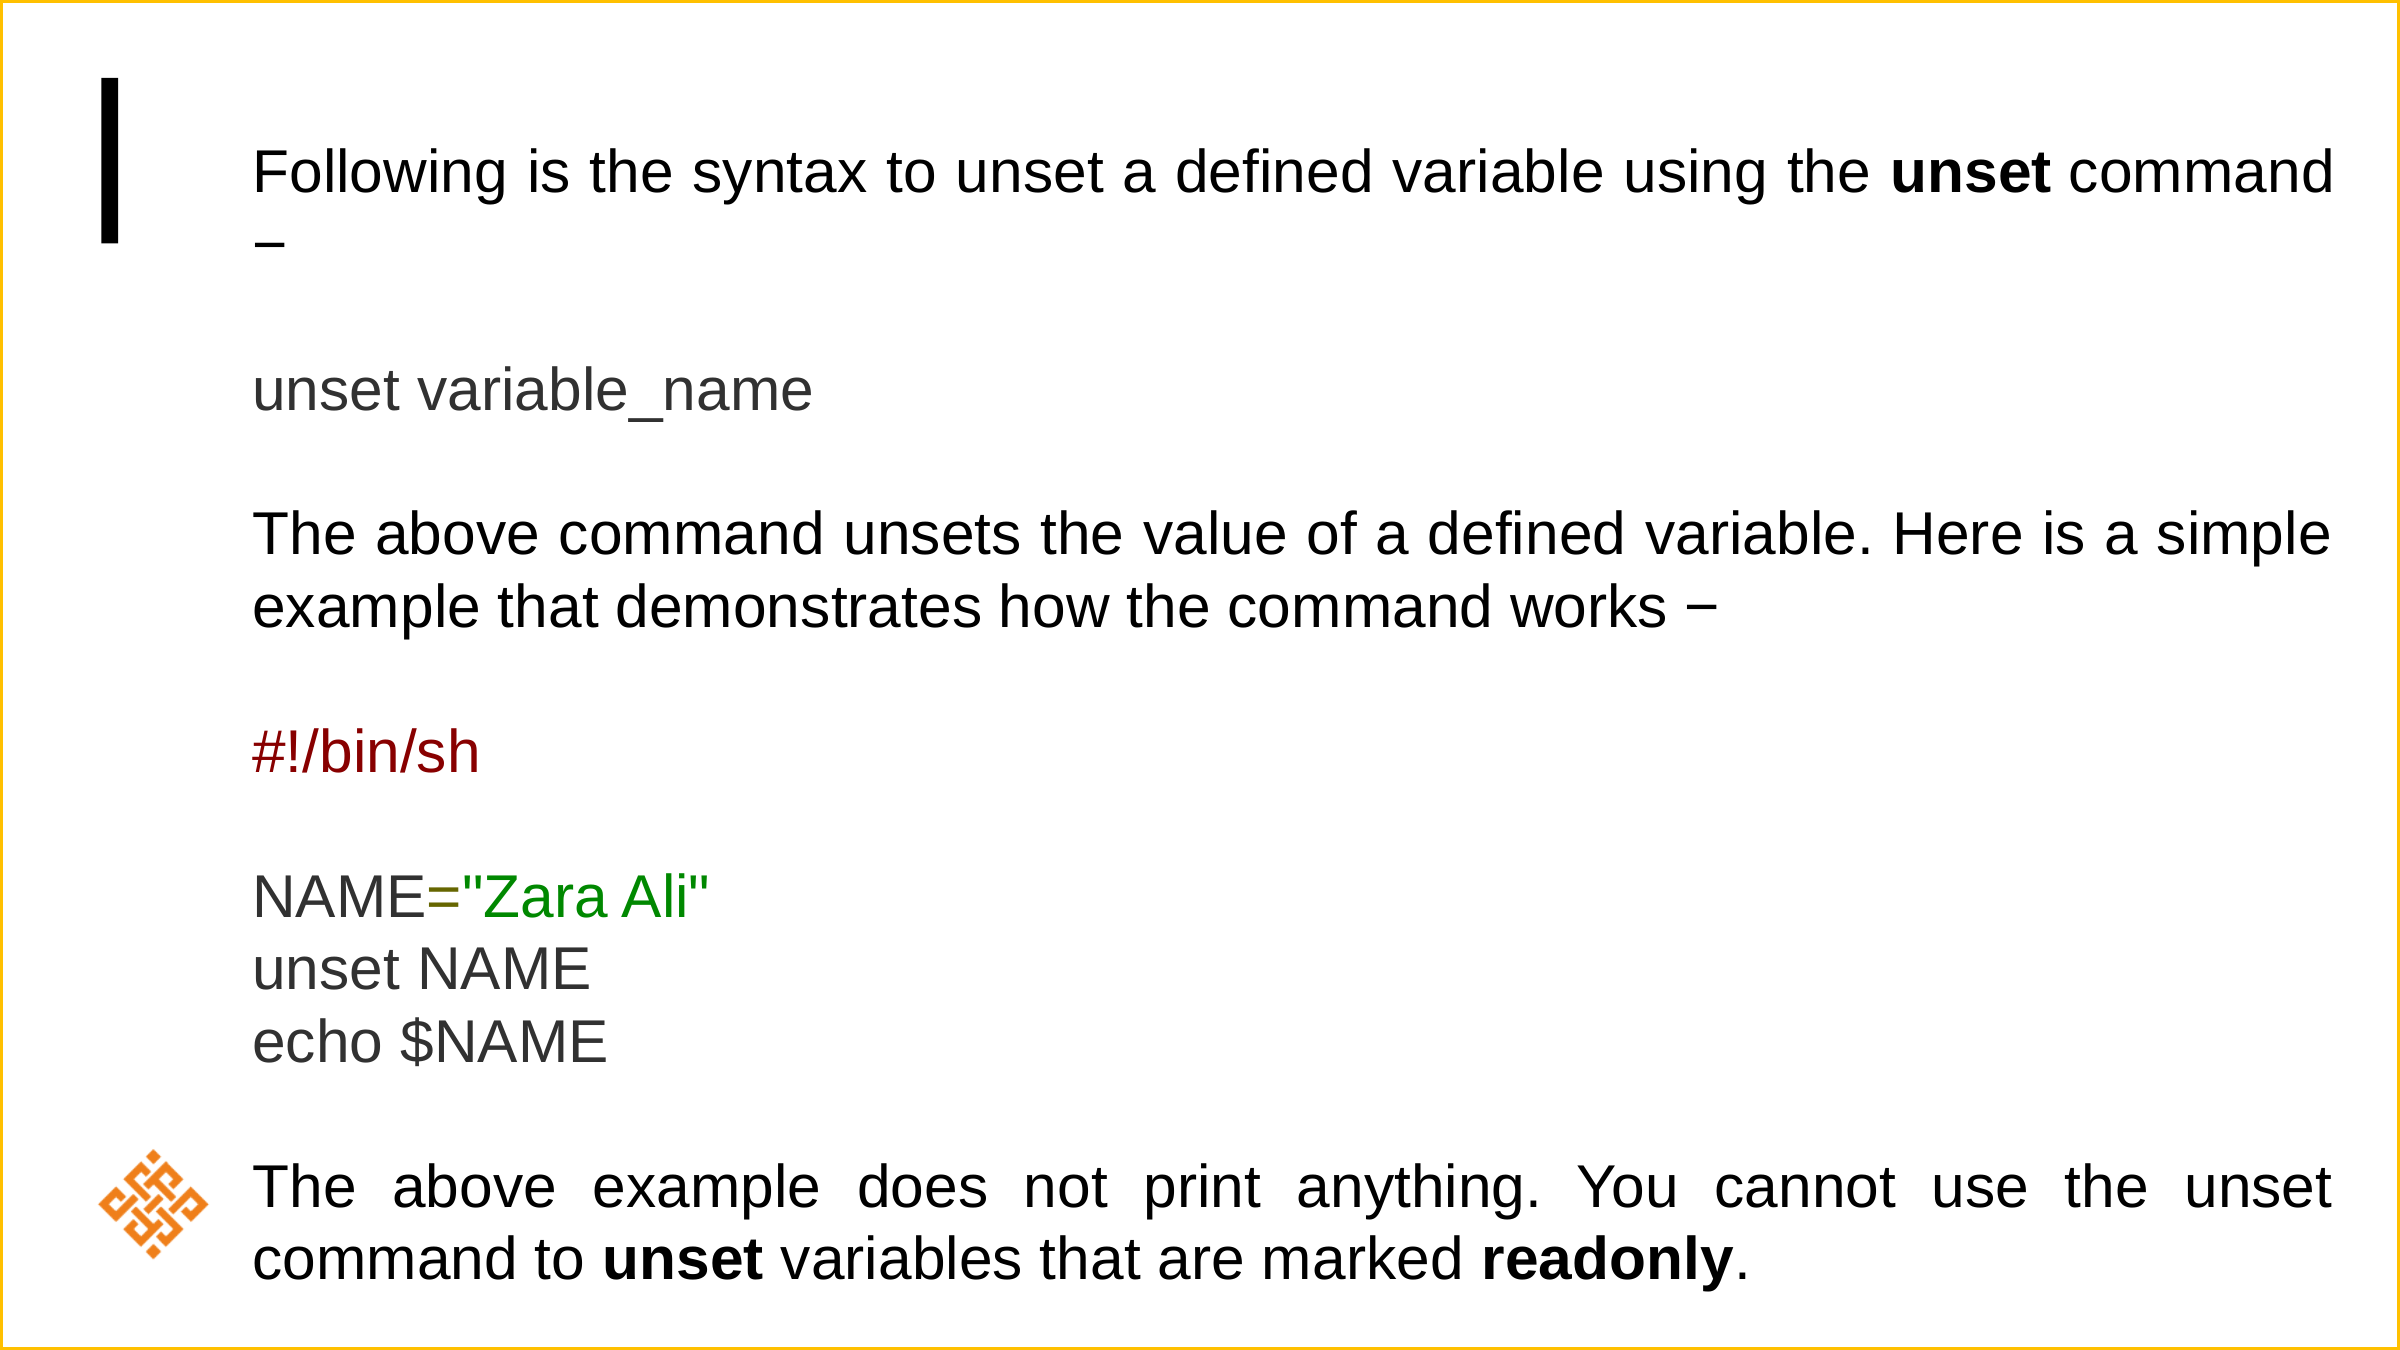

Following is the syntax to unset a defined variable using the unset command −

unset variable_name

The above command unsets the value of a defined variable. Here is a simple example that demonstrates how the command works −

#!/bin/sh

NAME="Zara Ali"
unset NAME
echo $NAME

The above example does not print anything. You cannot use the unset command to unset variables that are marked readonly.